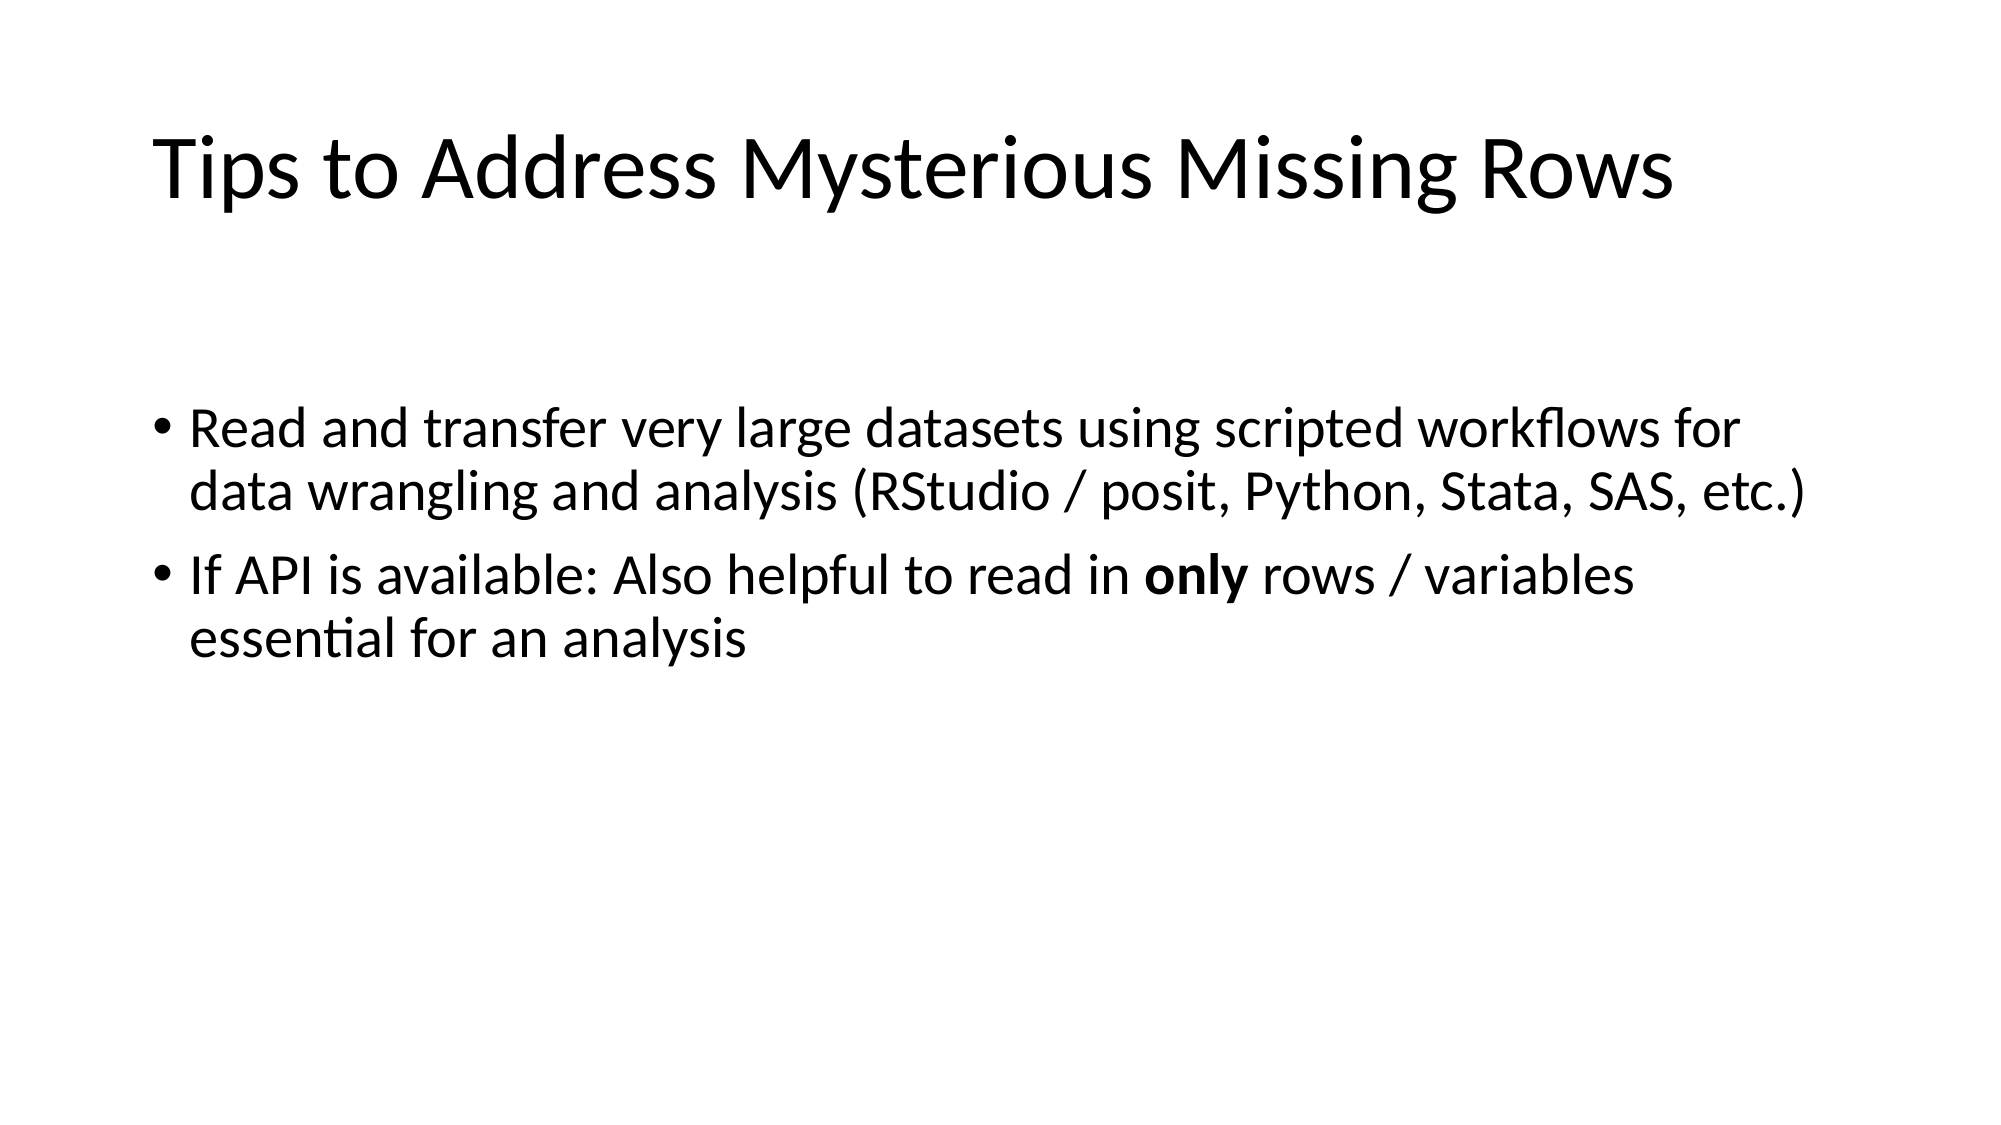

# Tips to Address Mysterious Missing Rows

Read and transfer very large datasets using scripted workflows for data wrangling and analysis (RStudio / posit, Python, Stata, SAS, etc.)
If API is available: Also helpful to read in only rows / variables essential for an analysis